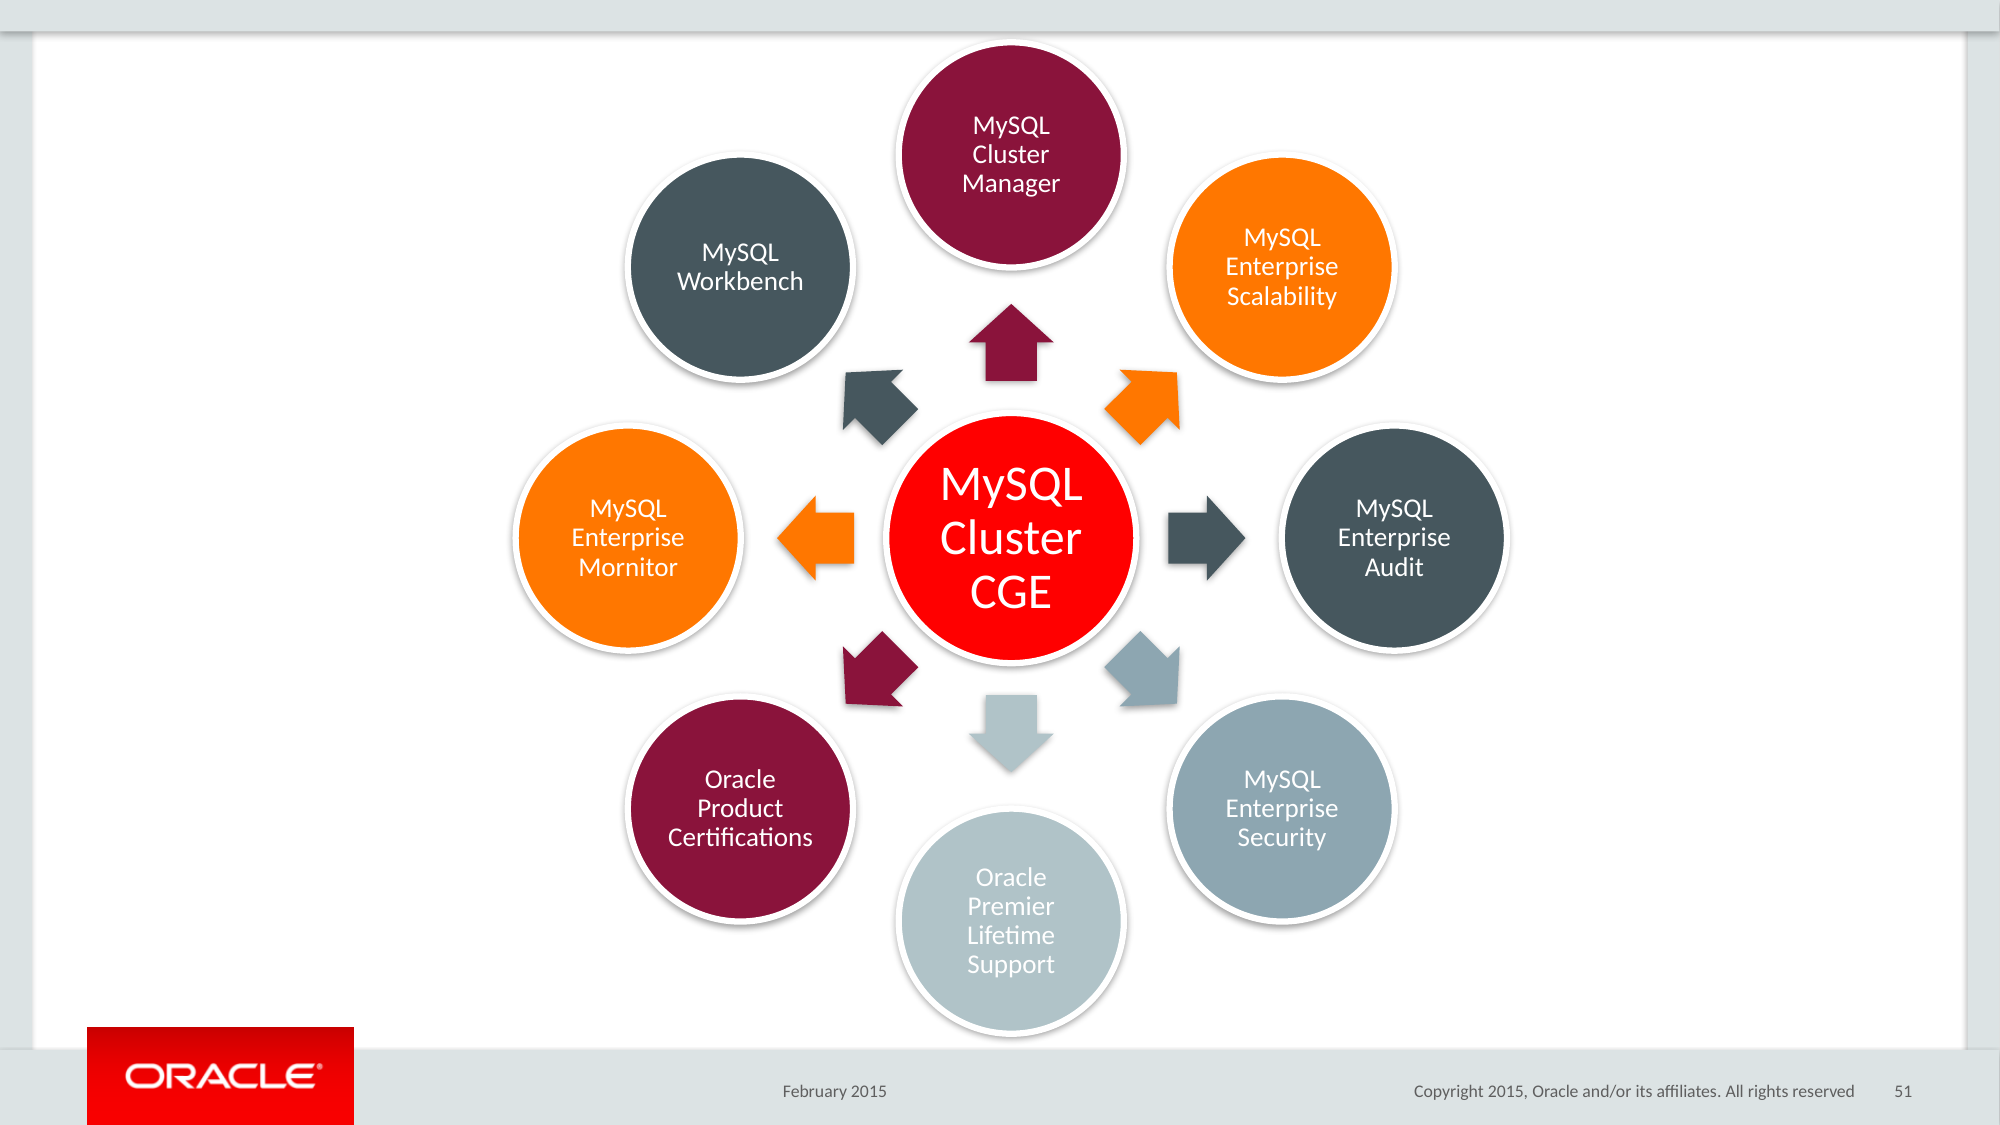

MySQL Cluster CGE

MySQL Cluster Manager

MySQL Enterprise Scalability

MySQL Enterprise Audit

MySQL Enterprise Security

Oracle Premier Lifetime Support

Oracle Product Certifications

MySQL Enterprise Mornitor

MySQL Workbench
February 2015
Copyright 2015, Oracle and/or its affiliates. All rights reserved
51